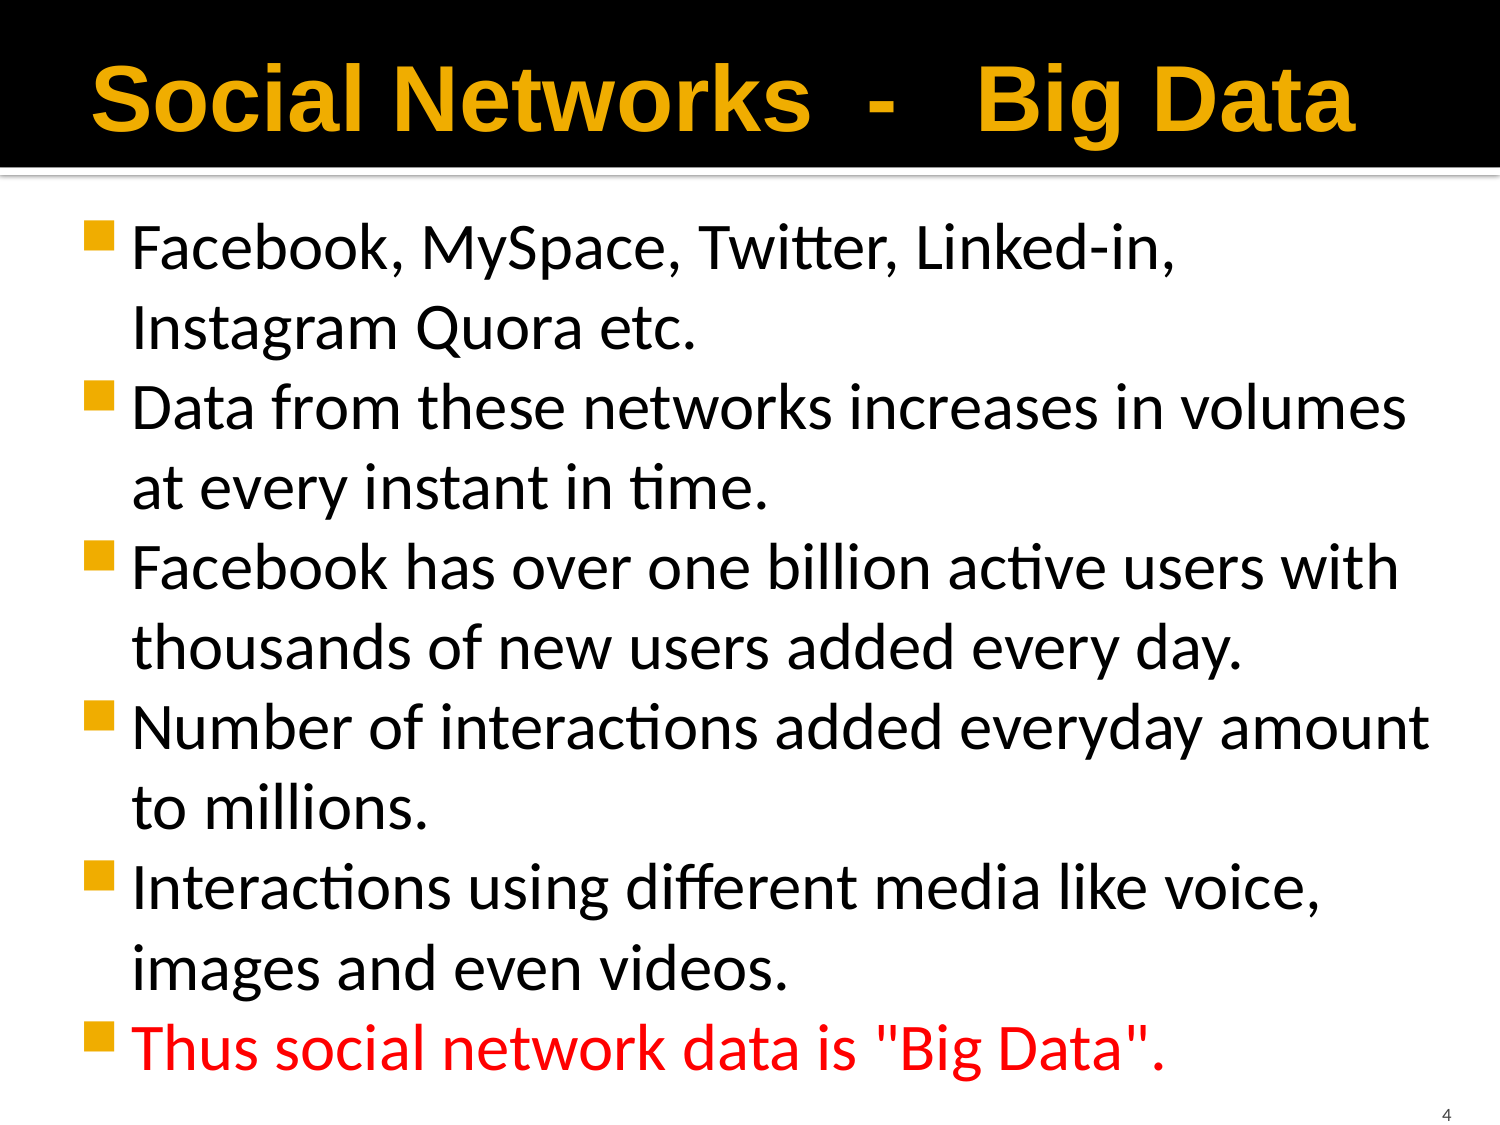

# Social Networks  -   Big Data
Facebook, MySpace, Twitter, Linked-in, Instagram Quora etc.
Data from these networks increases in volumes at every instant in time.
Facebook has over one billion active users with thousands of new users added every day.
Number of interactions added everyday amount to millions.
Interactions using different media like voice, images and even videos.
Thus social network data is "Big Data".

4